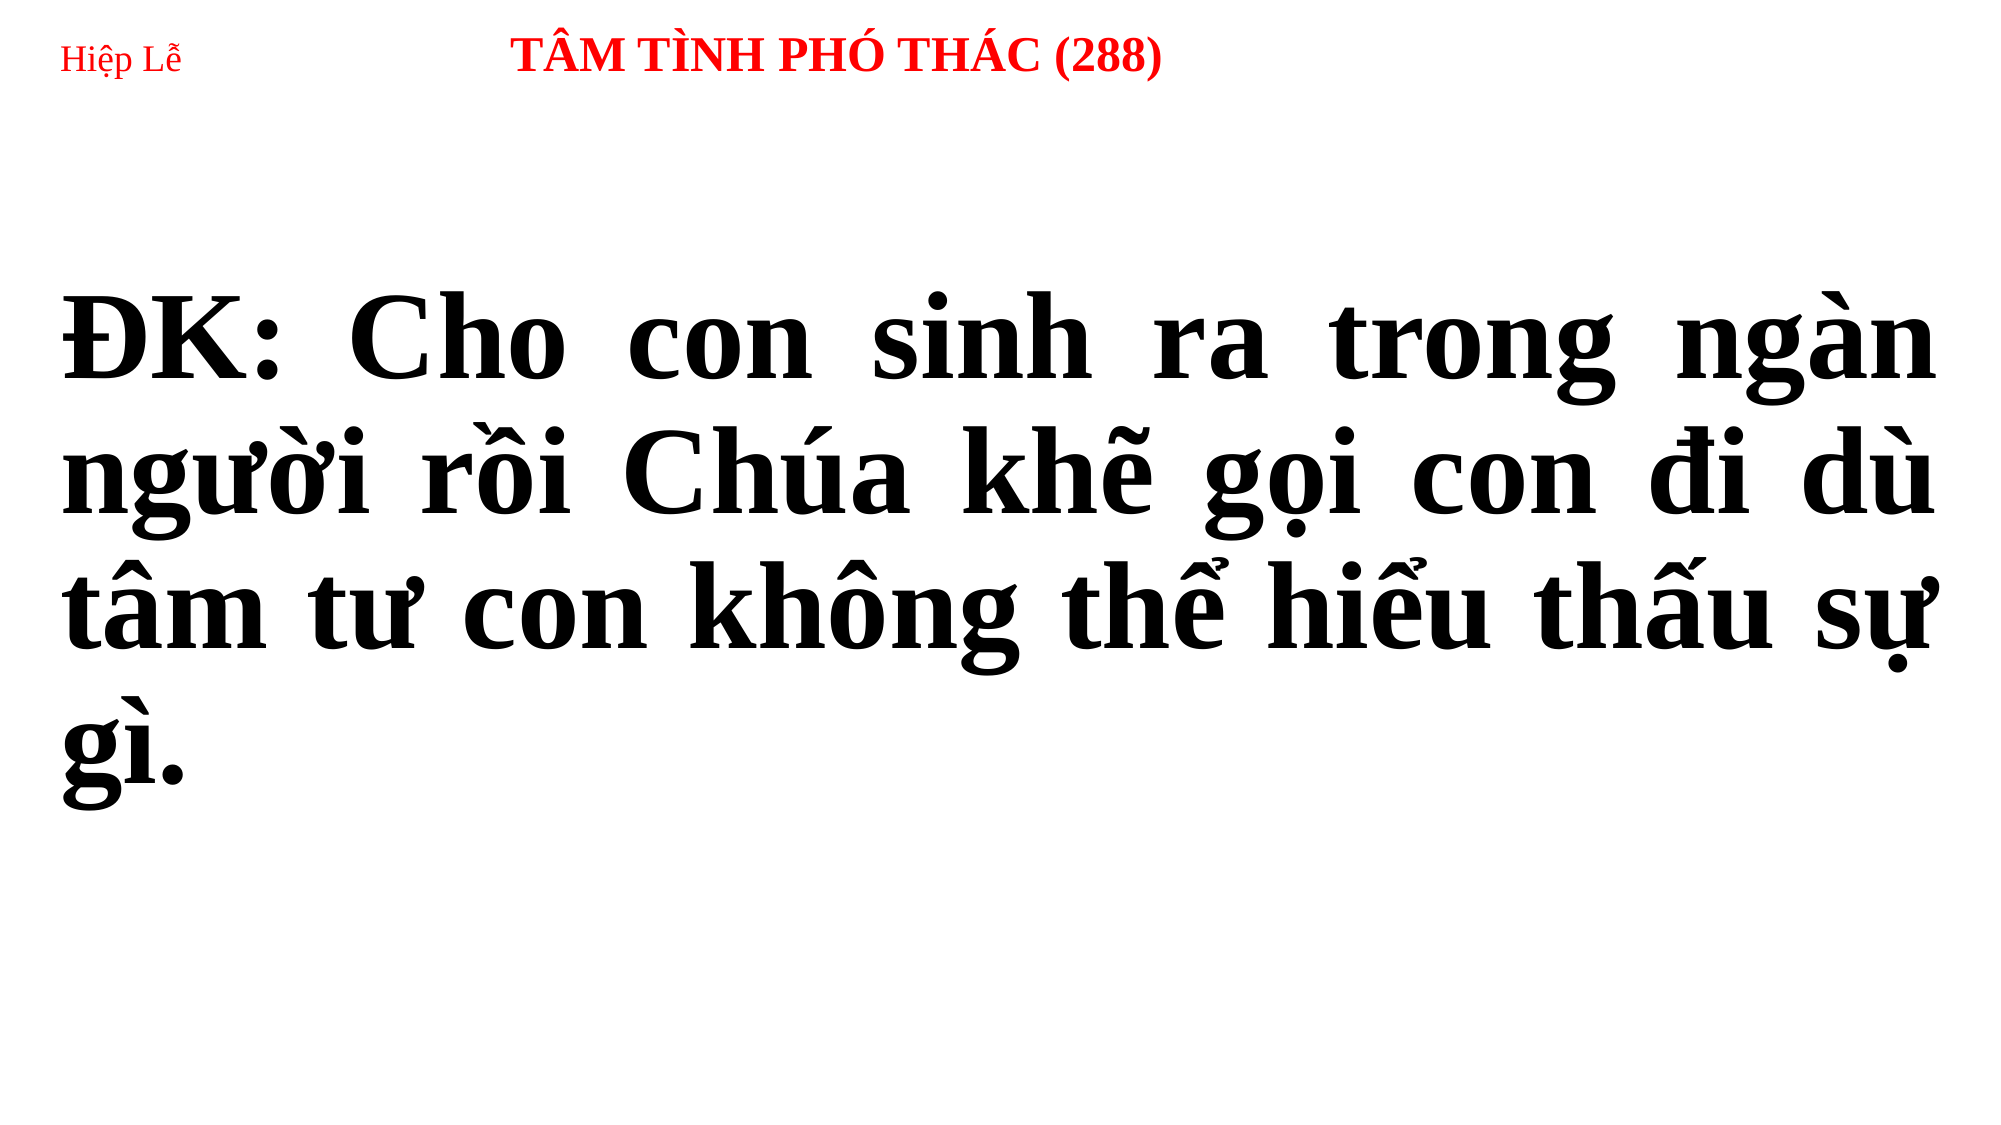

# Hiệp Lễ                    	TÂM TÌNH PHÓ THÁC (288)
ĐK: Cho con sinh ra trong ngàn người rồi Chúa khẽ gọi con đi dù tâm tư con không thể hiểu thấu sự gì.